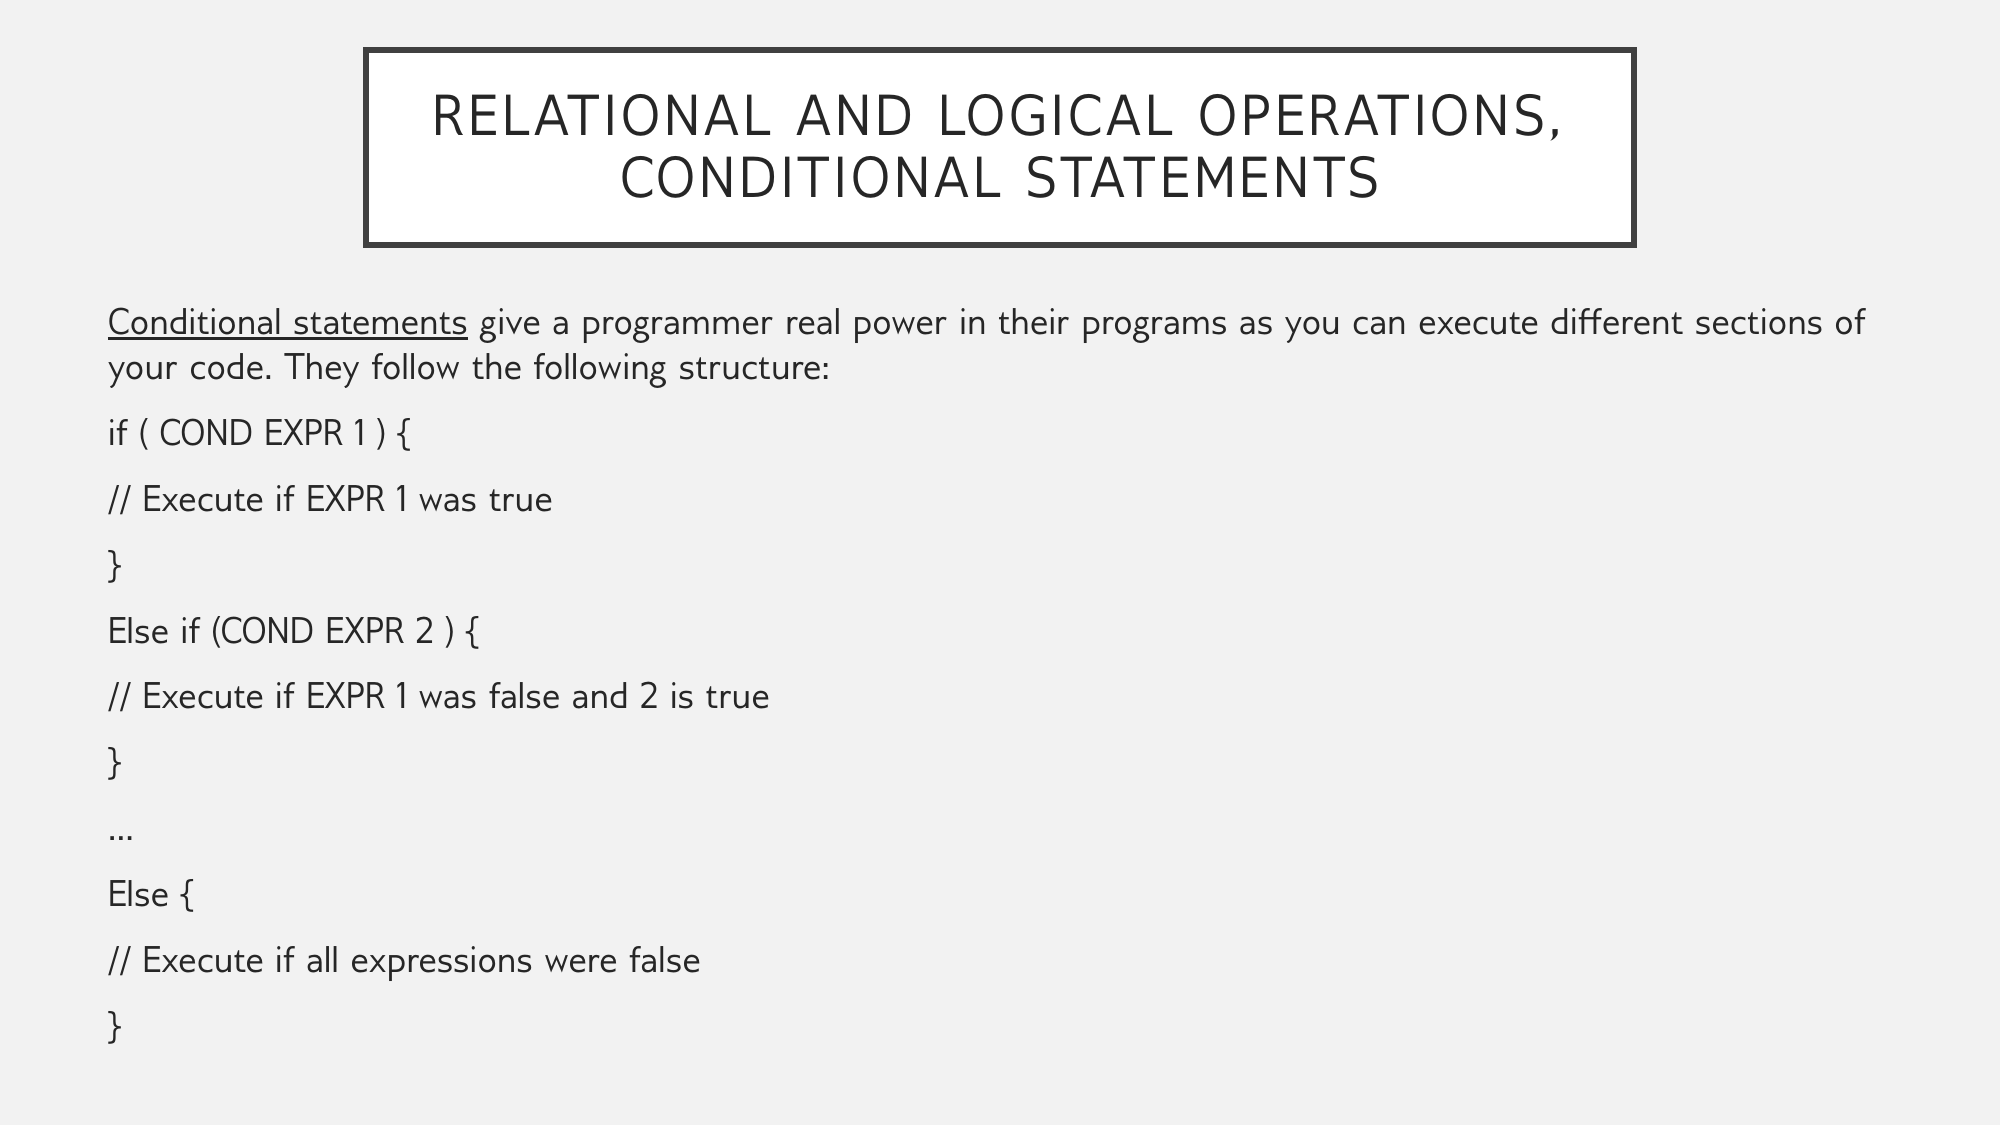

# Relational and Logical operations, Conditional Statements
Conditional statements give a programmer real power in their programs as you can execute different sections of your code. They follow the following structure:
if ( COND EXPR 1 ) {
// Execute if EXPR 1 was true
}
Else if (COND EXPR 2 ) {
// Execute if EXPR 1 was false and 2 is true
}
…
Else {
// Execute if all expressions were false
}